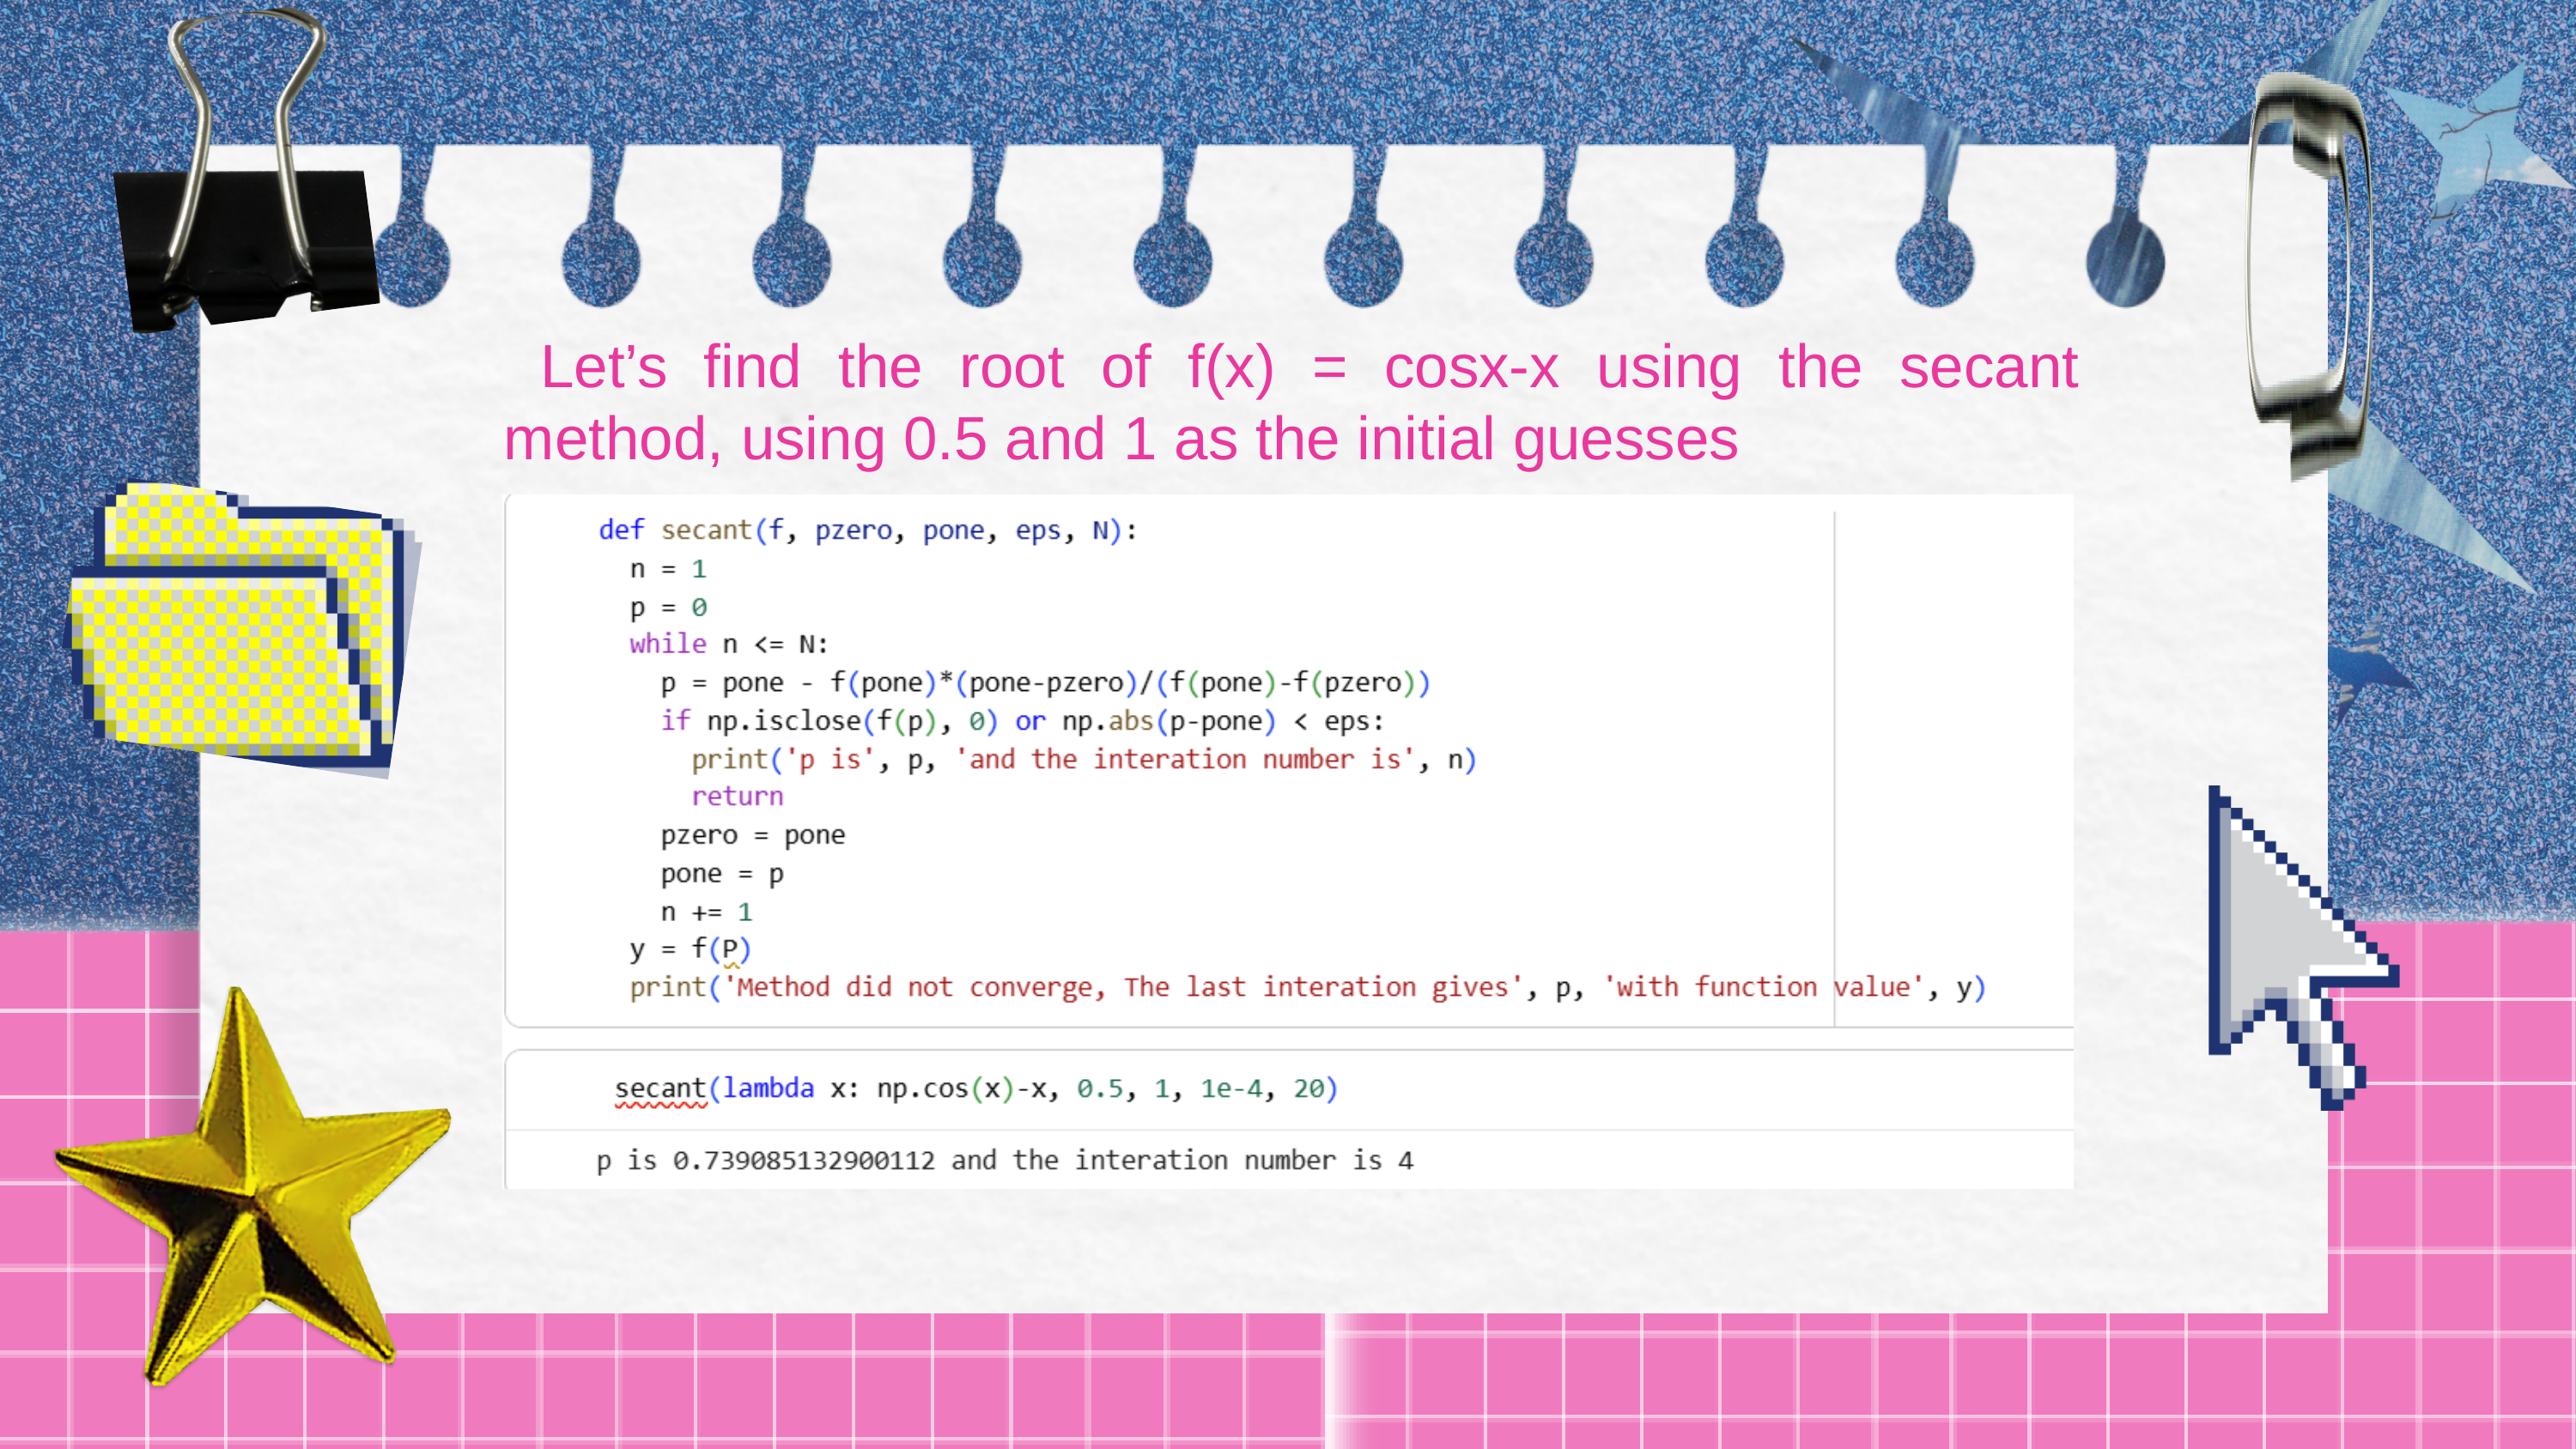

Let’s find the root of f(x) = cosx-x using the secant method, using 0.5 and 1 as the initial guesses